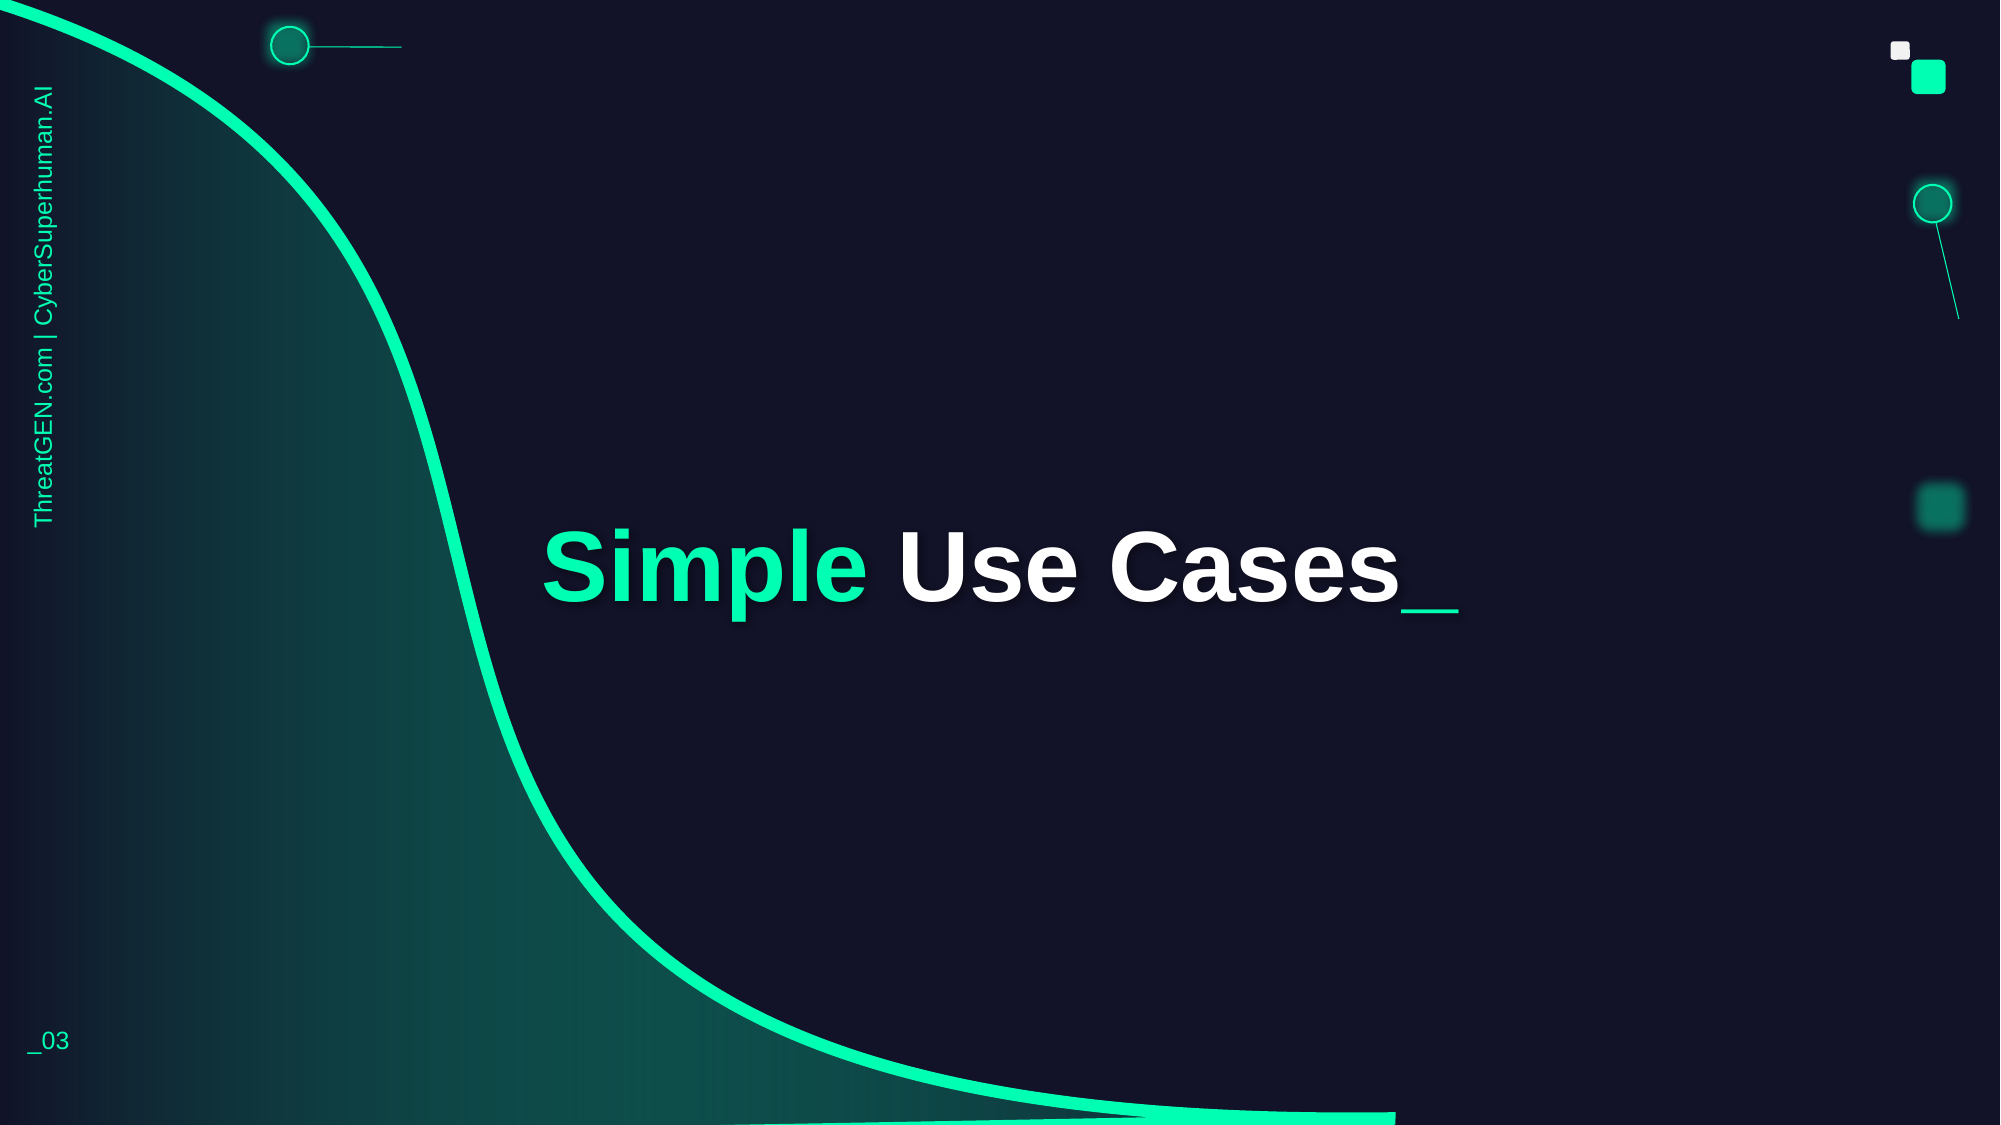

ThreatGEN.com | CyberSuperhuman.AI
Simple Use Cases_

_03